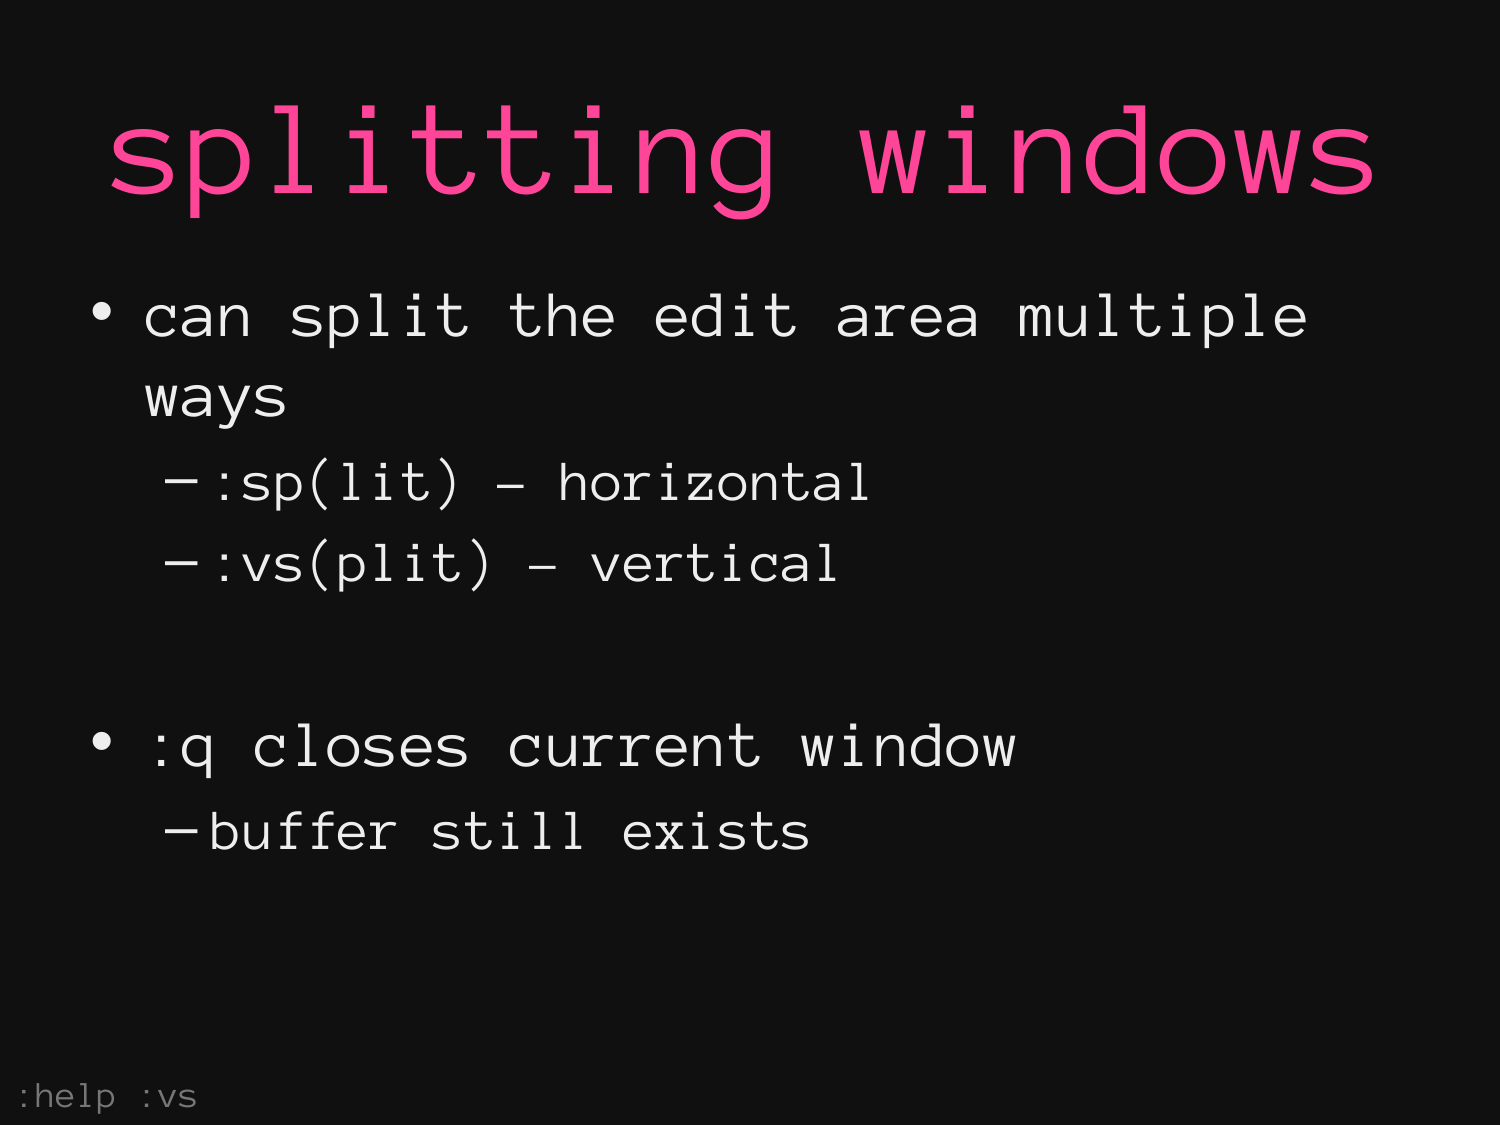

# splitting windows
can split the edit area multiple ways
:sp(lit) - horizontal
:vs(plit) – vertical

:q closes current window
buffer still exists
:help :vs